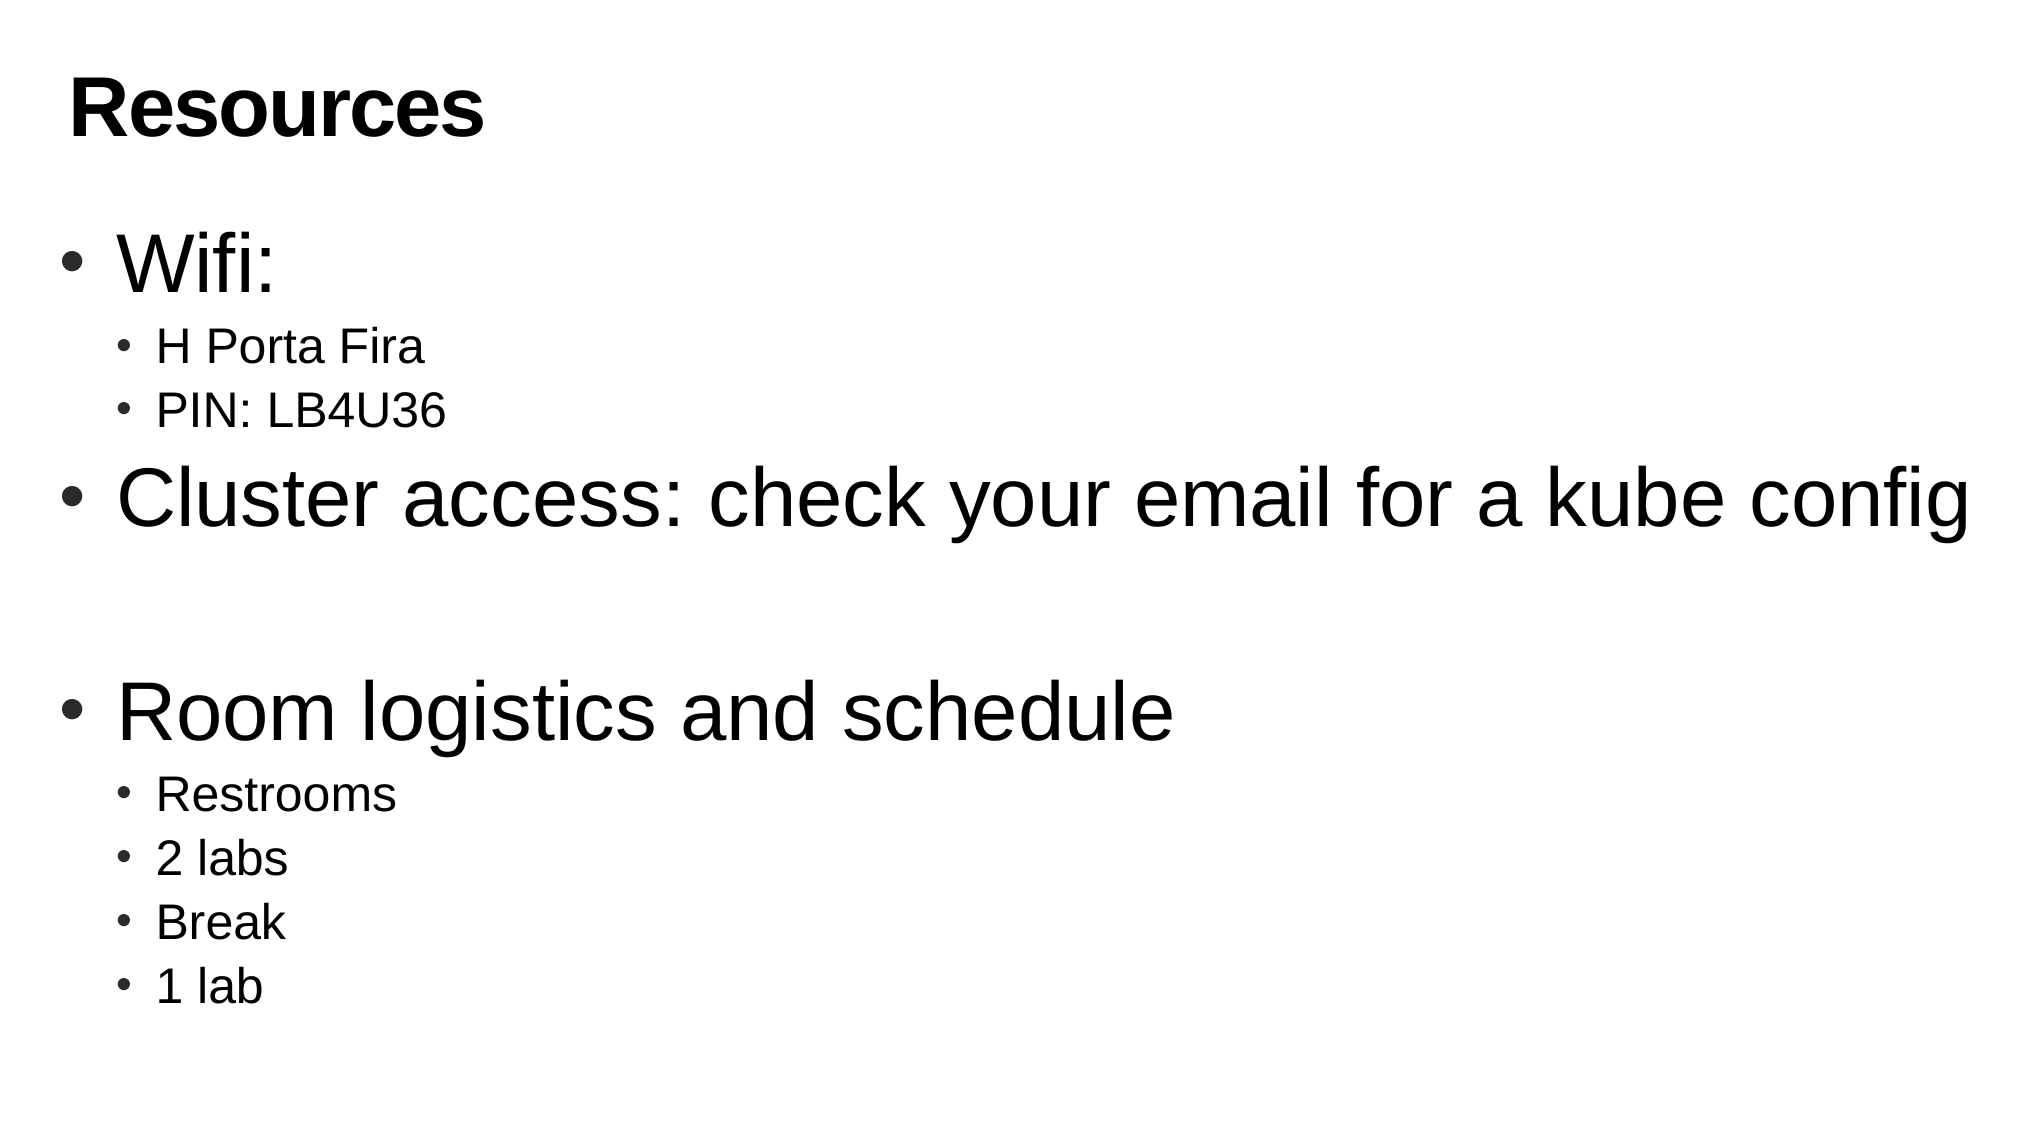

# Resources
Wifi:
H Porta Fira
PIN: LB4U36
Cluster access: check your email for a kube config

Room logistics and schedule
Restrooms
2 labs
Break
1 lab